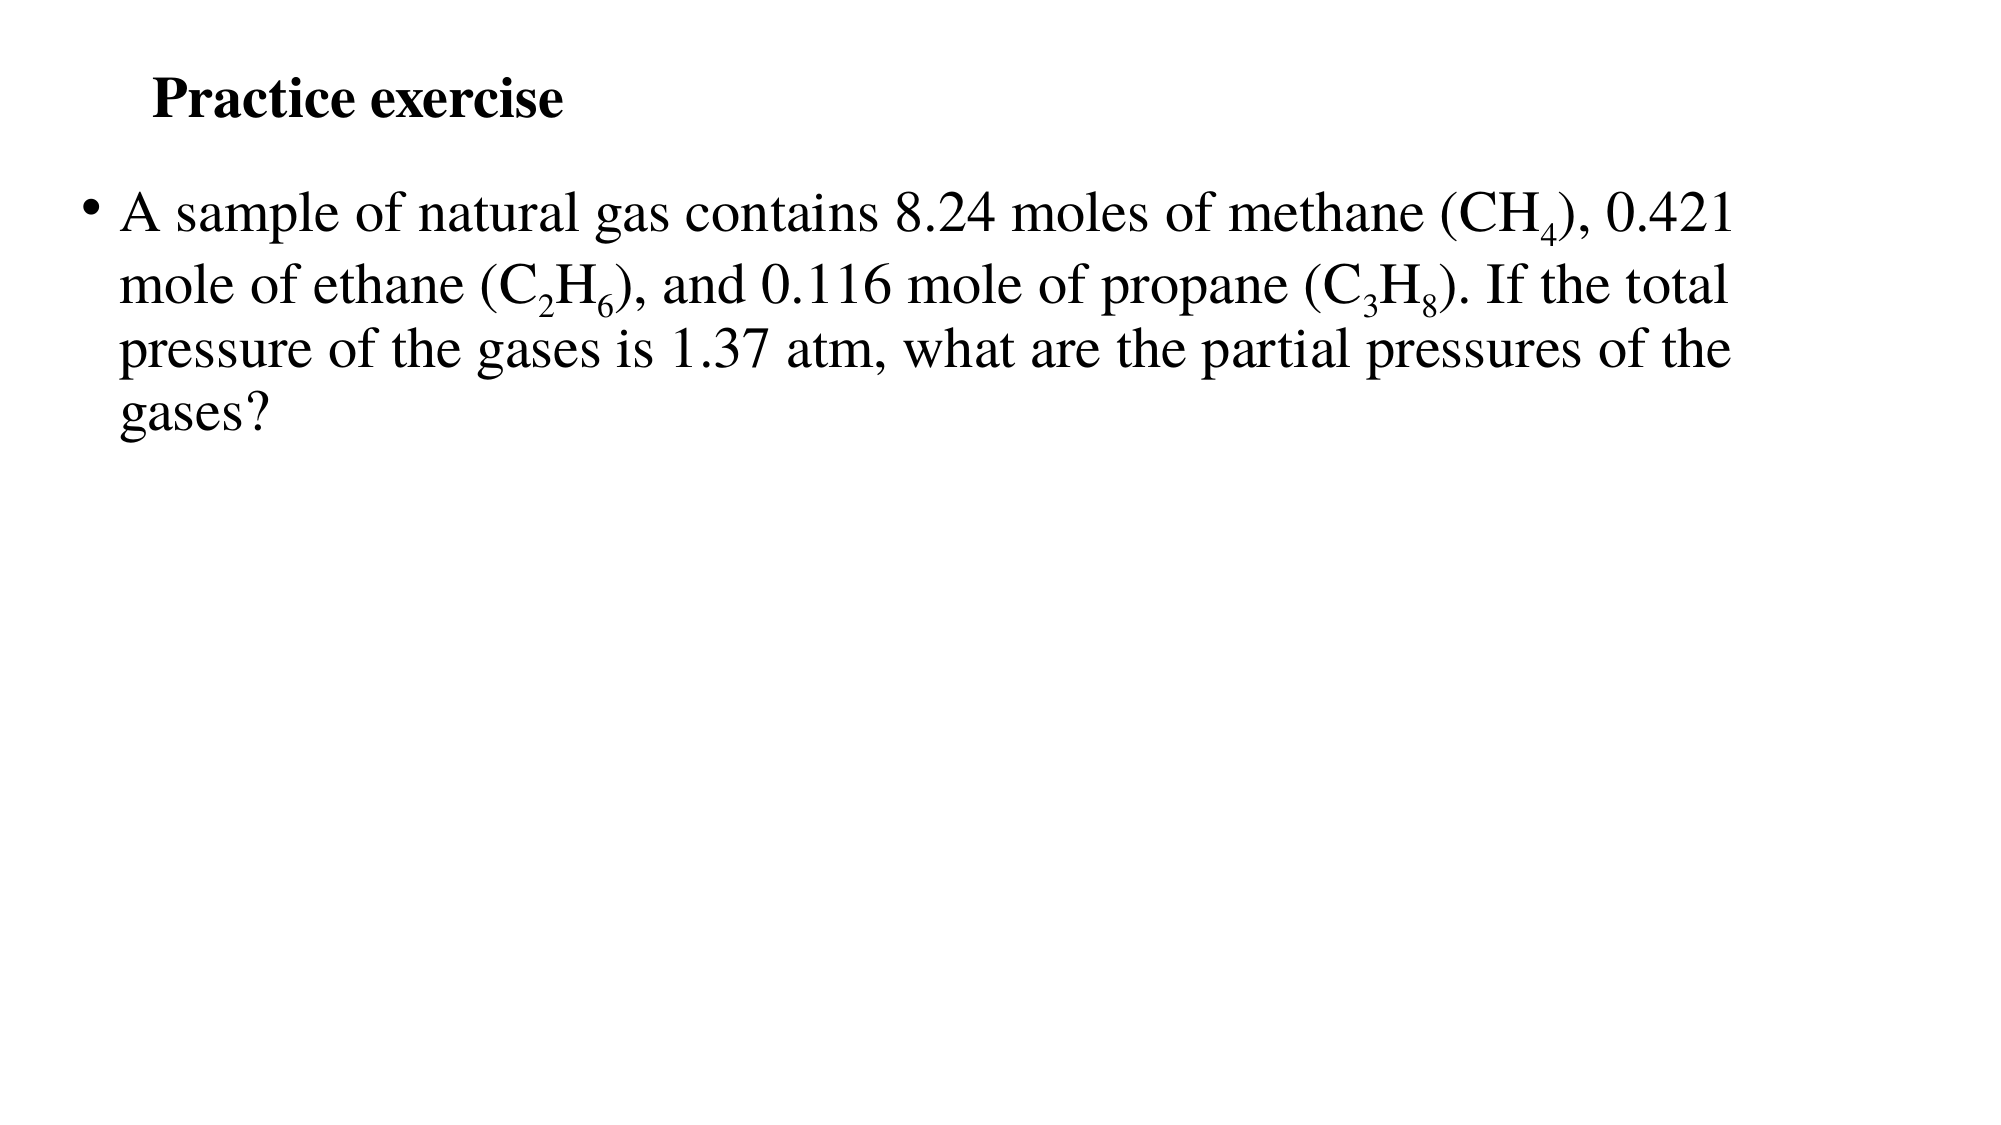

# Practice exercise
A sample of natural gas contains 8.24 moles of methane (CH4), 0.421 mole of ethane (C2H6), and 0.116 mole of propane (C3H8). If the total pressure of the gases is 1.37 atm, what are the partial pressures of the gases?